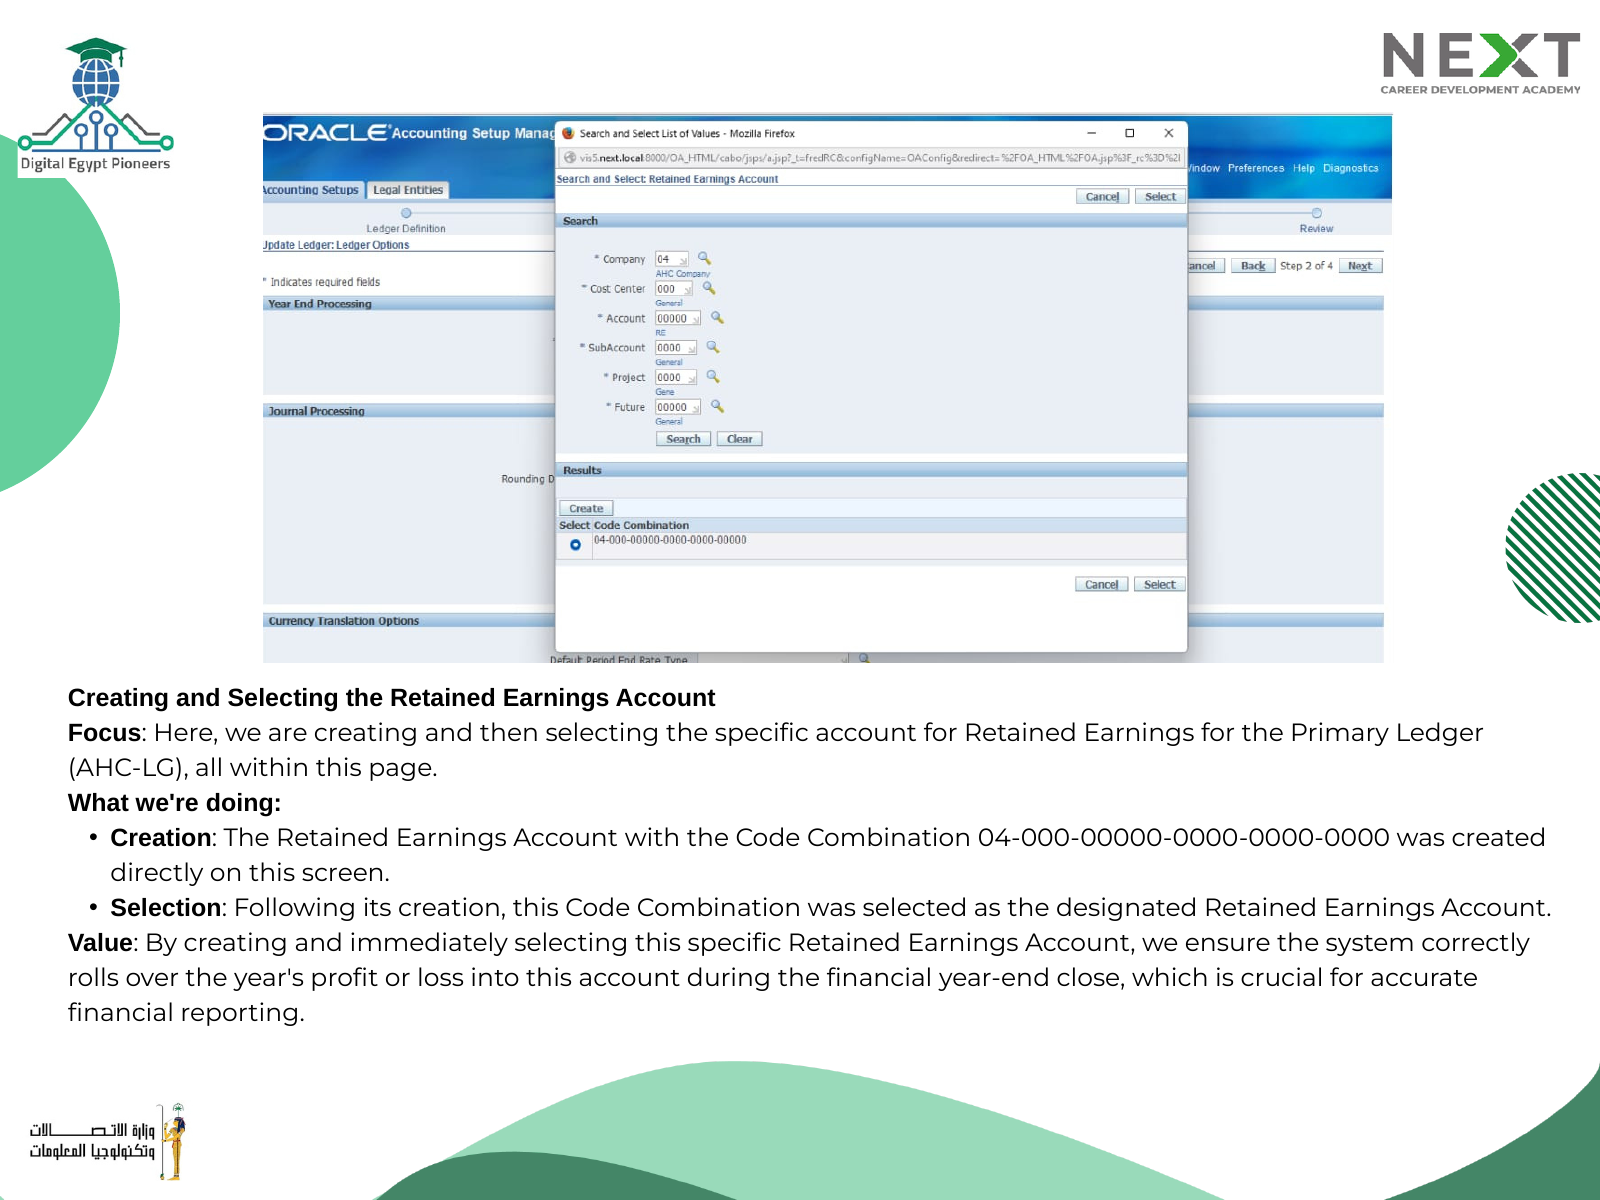

Creating and Selecting the Retained Earnings Account
Focus: Here, we are creating and then selecting the specific account for Retained Earnings for the Primary Ledger (AHC-LG), all within this page.
What we're doing:
Creation: The Retained Earnings Account with the Code Combination 04-000-00000-0000-0000-0000 was created directly on this screen.
Selection: Following its creation, this Code Combination was selected as the designated Retained Earnings Account.
Value: By creating and immediately selecting this specific Retained Earnings Account, we ensure the system correctly rolls over the year's profit or loss into this account during the financial year-end close, which is crucial for accurate financial reporting.